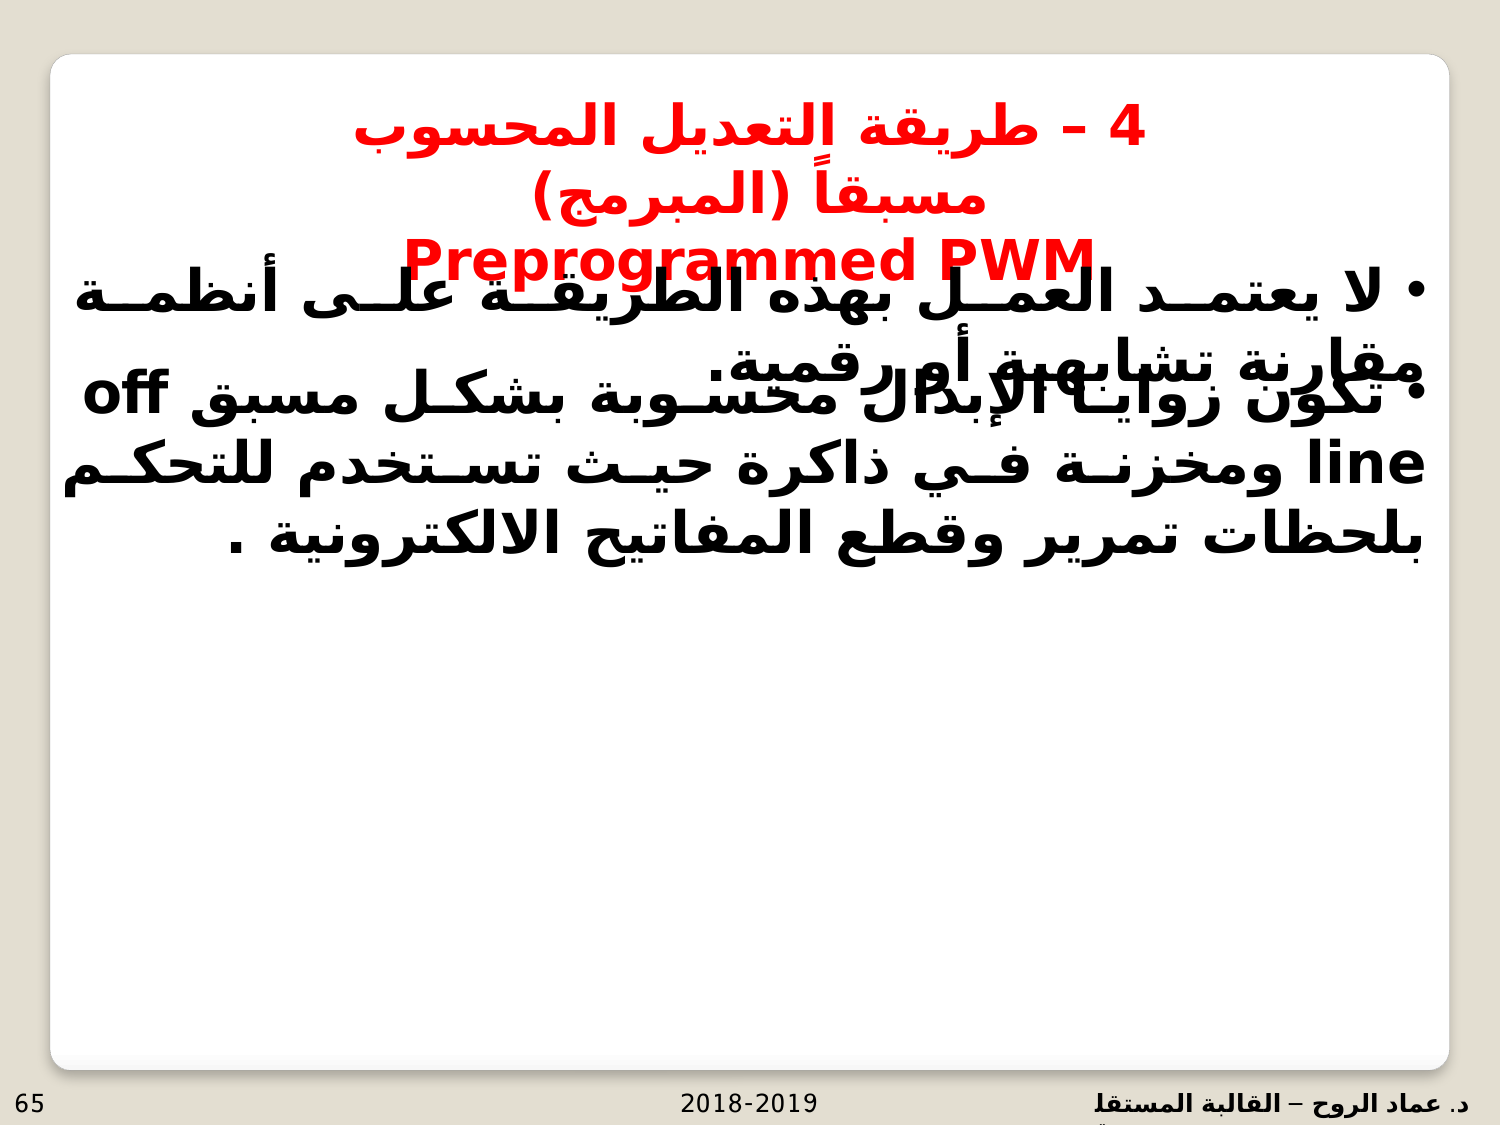

4 – طريقة التعديل المحسوب مسبقاً (المبرمج)
Preprogrammed PWM
 لا يعتمد العمل بهذه الطريقة على أنظمة مقارنة تشابهية أو رقمية.
 تكون زوايا الإبدال محسوبة بشكل مسبق off line ومخزنة في ذاكرة حيث تستخدم للتحكم بلحظات تمرير وقطع المفاتيح الالكترونية .
65
2018-2019
د. عماد الروح – القالبة المستقلة